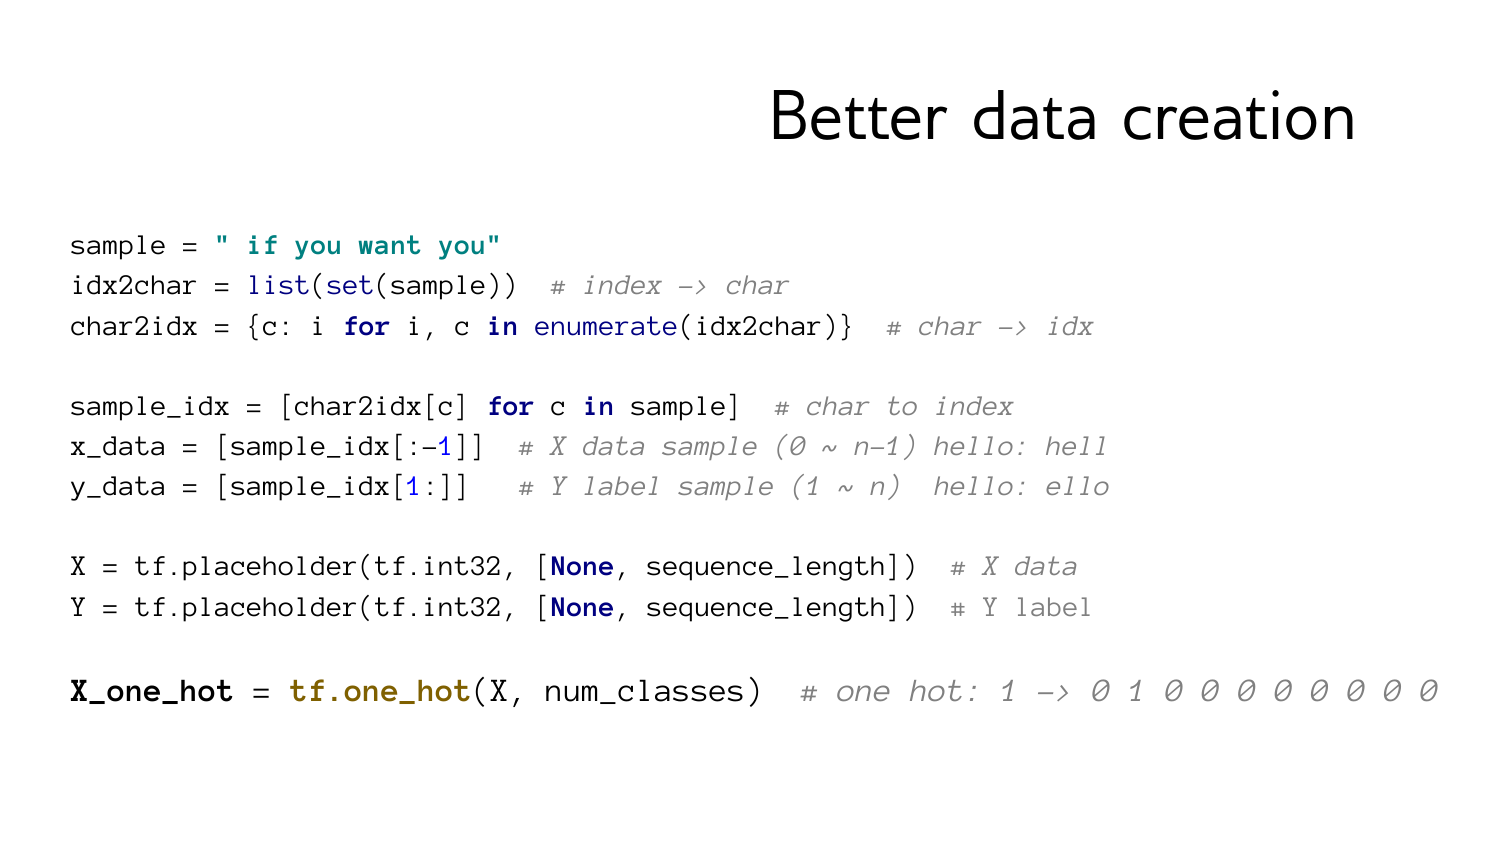

# Better data creation
sample = " if you want you"
idx2char = list(set(sample))  # index -> char
char2idx = {c: i for i, c in enumerate(idx2char)}  # char -> idx

sample_idx = [char2idx[c] for c in sample]  # char to index
x_data = [sample_idx[:-1]]  # X data sample (0 ~ n-1) hello: hell
y_data = [sample_idx[1:]]   # Y label sample (1 ~ n)  hello: ello

X = tf.placeholder(tf.int32, [None, sequence_length])  # X data
Y = tf.placeholder(tf.int32, [None, sequence_length])  # Y label

X_one_hot = tf.one_hot(X, num_classes)  # one hot: 1 -> 0 1 0 0 0 0 0 0 0 0